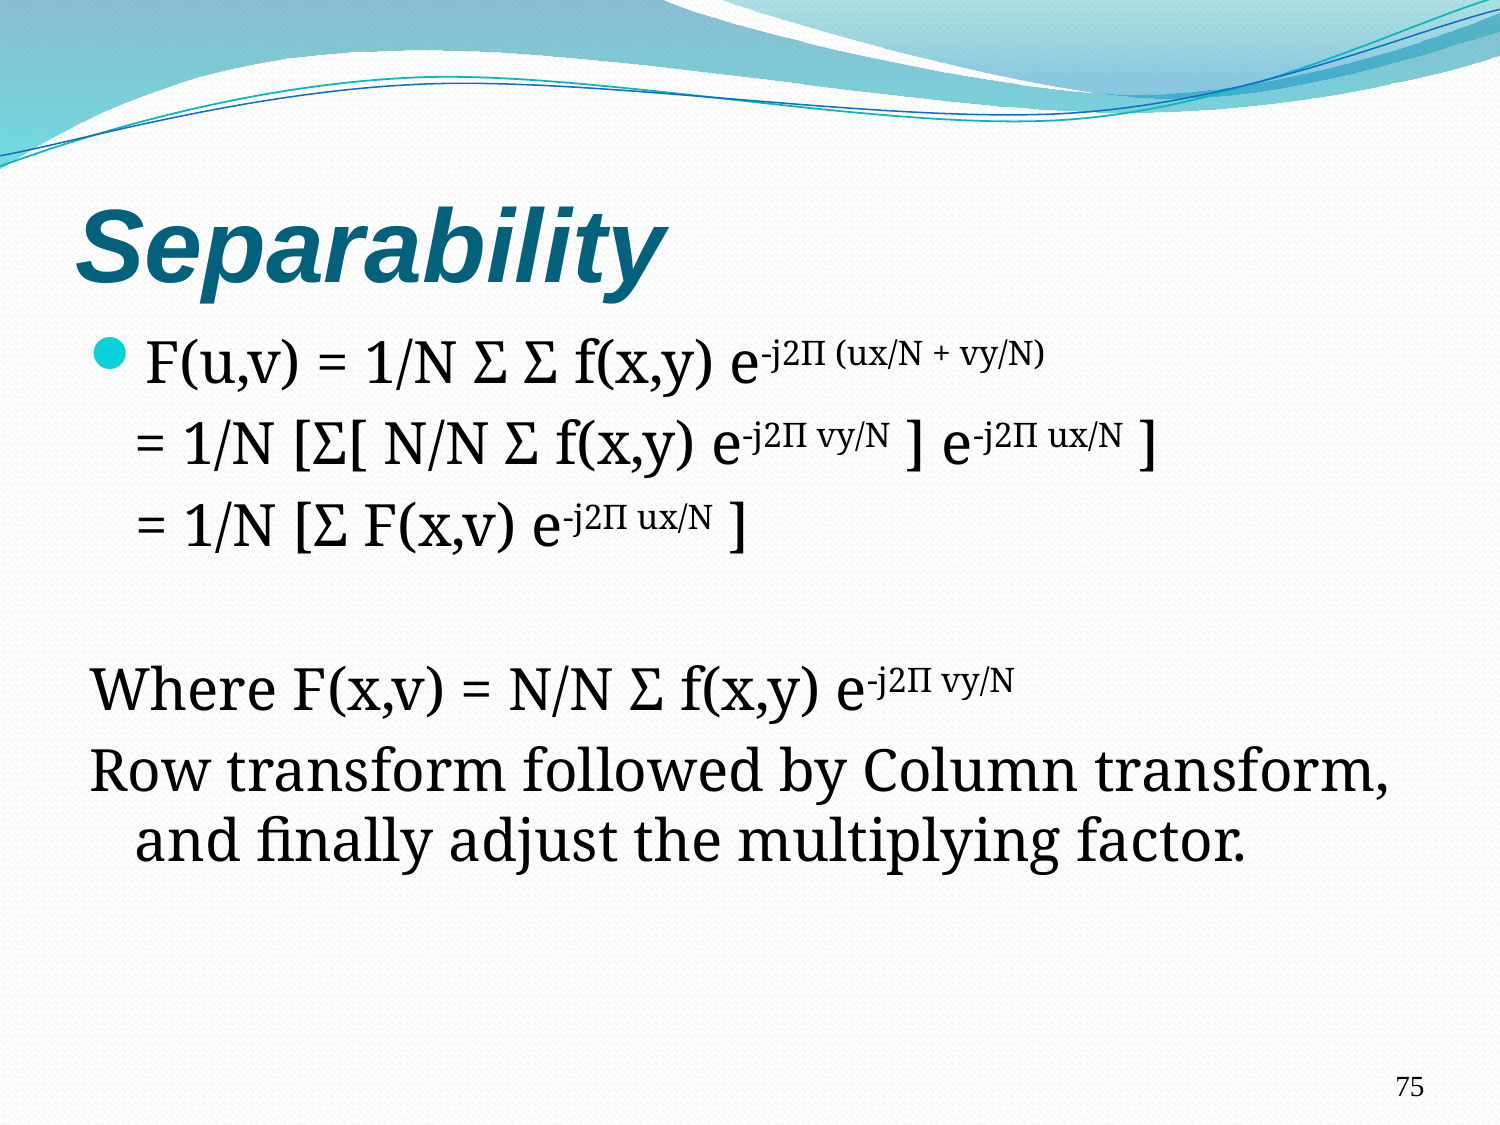

# Separability
F(u,v) = 1/N Σ Σ f(x,y) e-j2Π (ux/N + vy/N)
	= 1/N [Σ[ N/N Σ f(x,y) e-j2Π vy/N ] e-j2Π ux/N ]
   = 1/N [Σ F(x,v) e-j2Π ux/N ]

Where F(x,v) = N/N Σ f(x,y) e-j2Π vy/N
Row transform followed by Column transform, and finally adjust the multiplying factor.
75